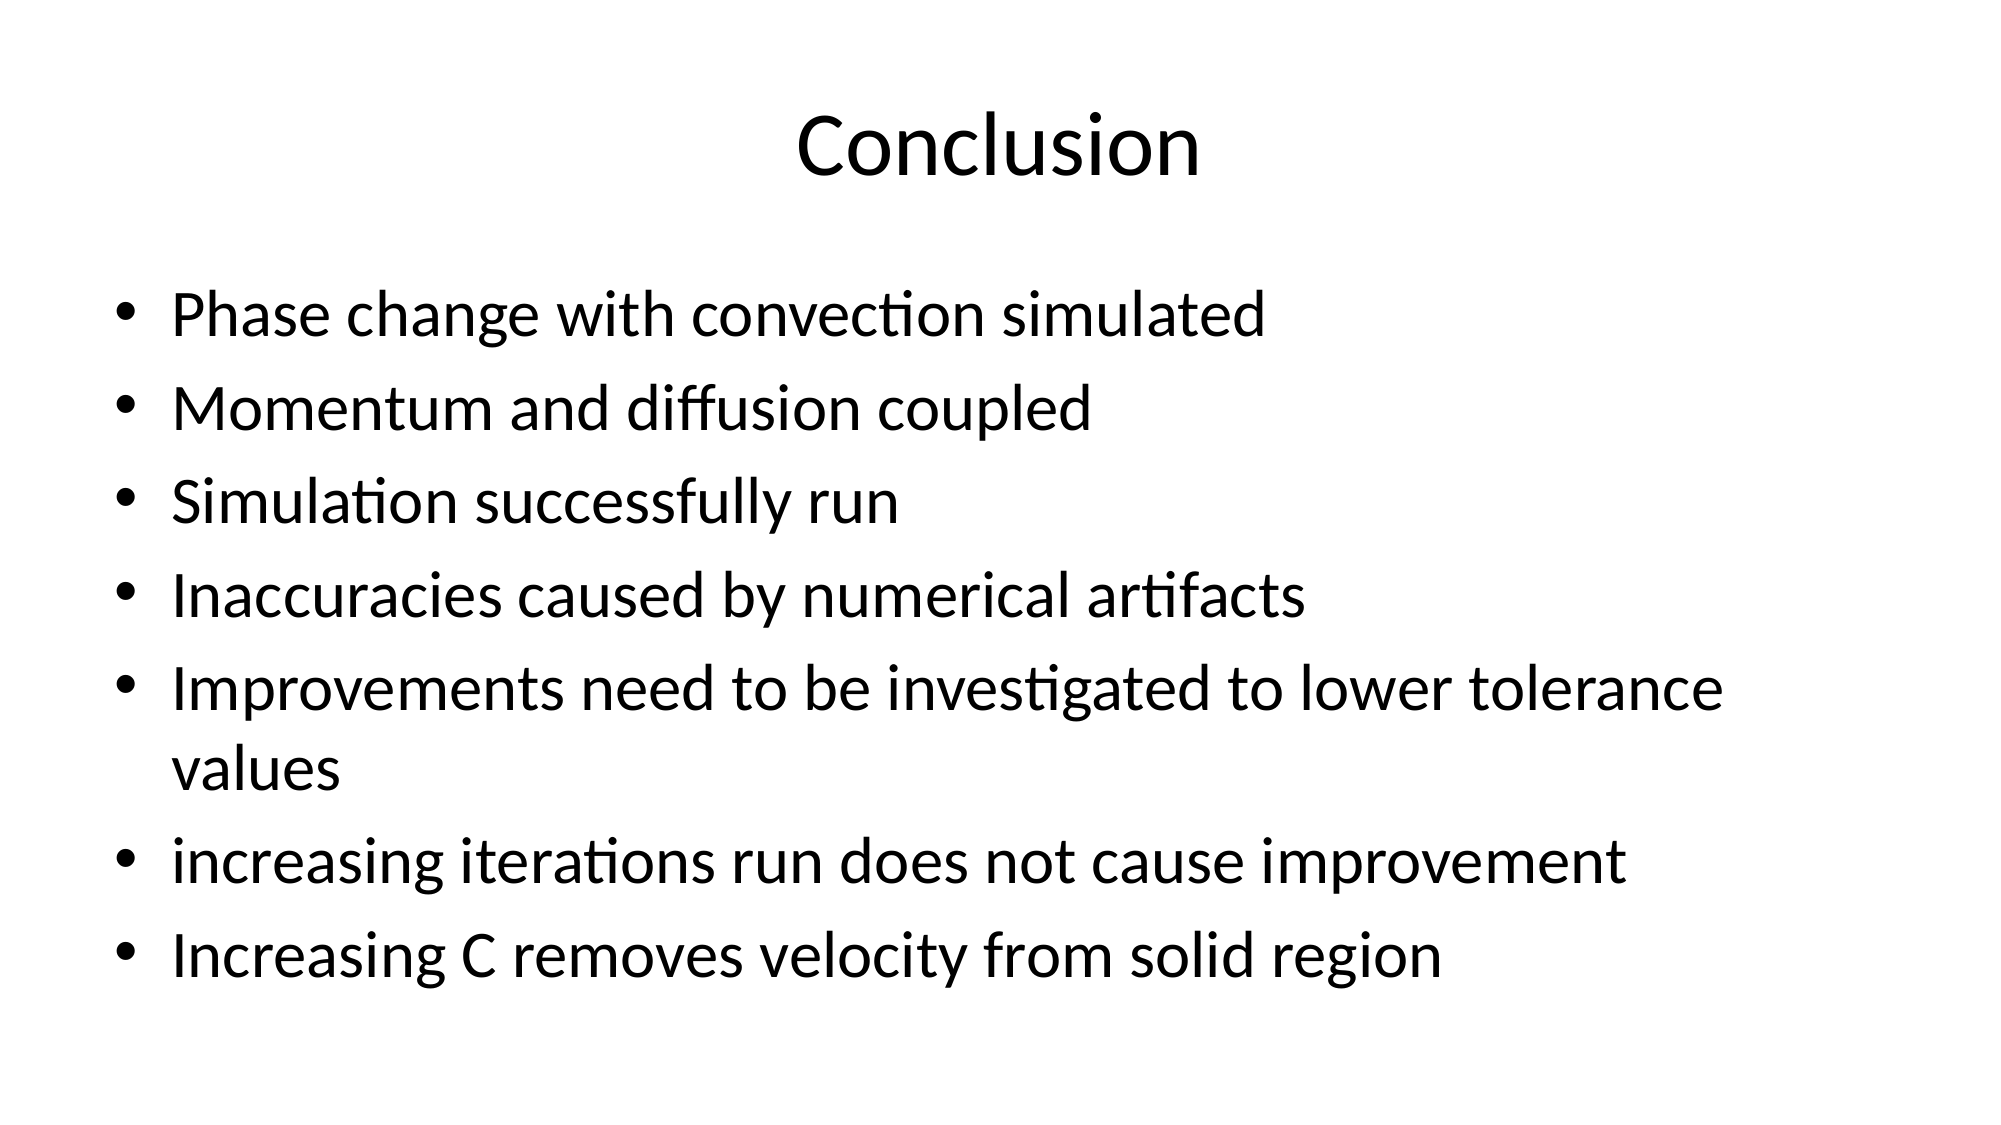

# Conclusion
Phase change with convection simulated
Momentum and diffusion coupled
Simulation successfully run
Inaccuracies caused by numerical artifacts
Improvements need to be investigated to lower tolerance values
increasing iterations run does not cause improvement
Increasing C removes velocity from solid region